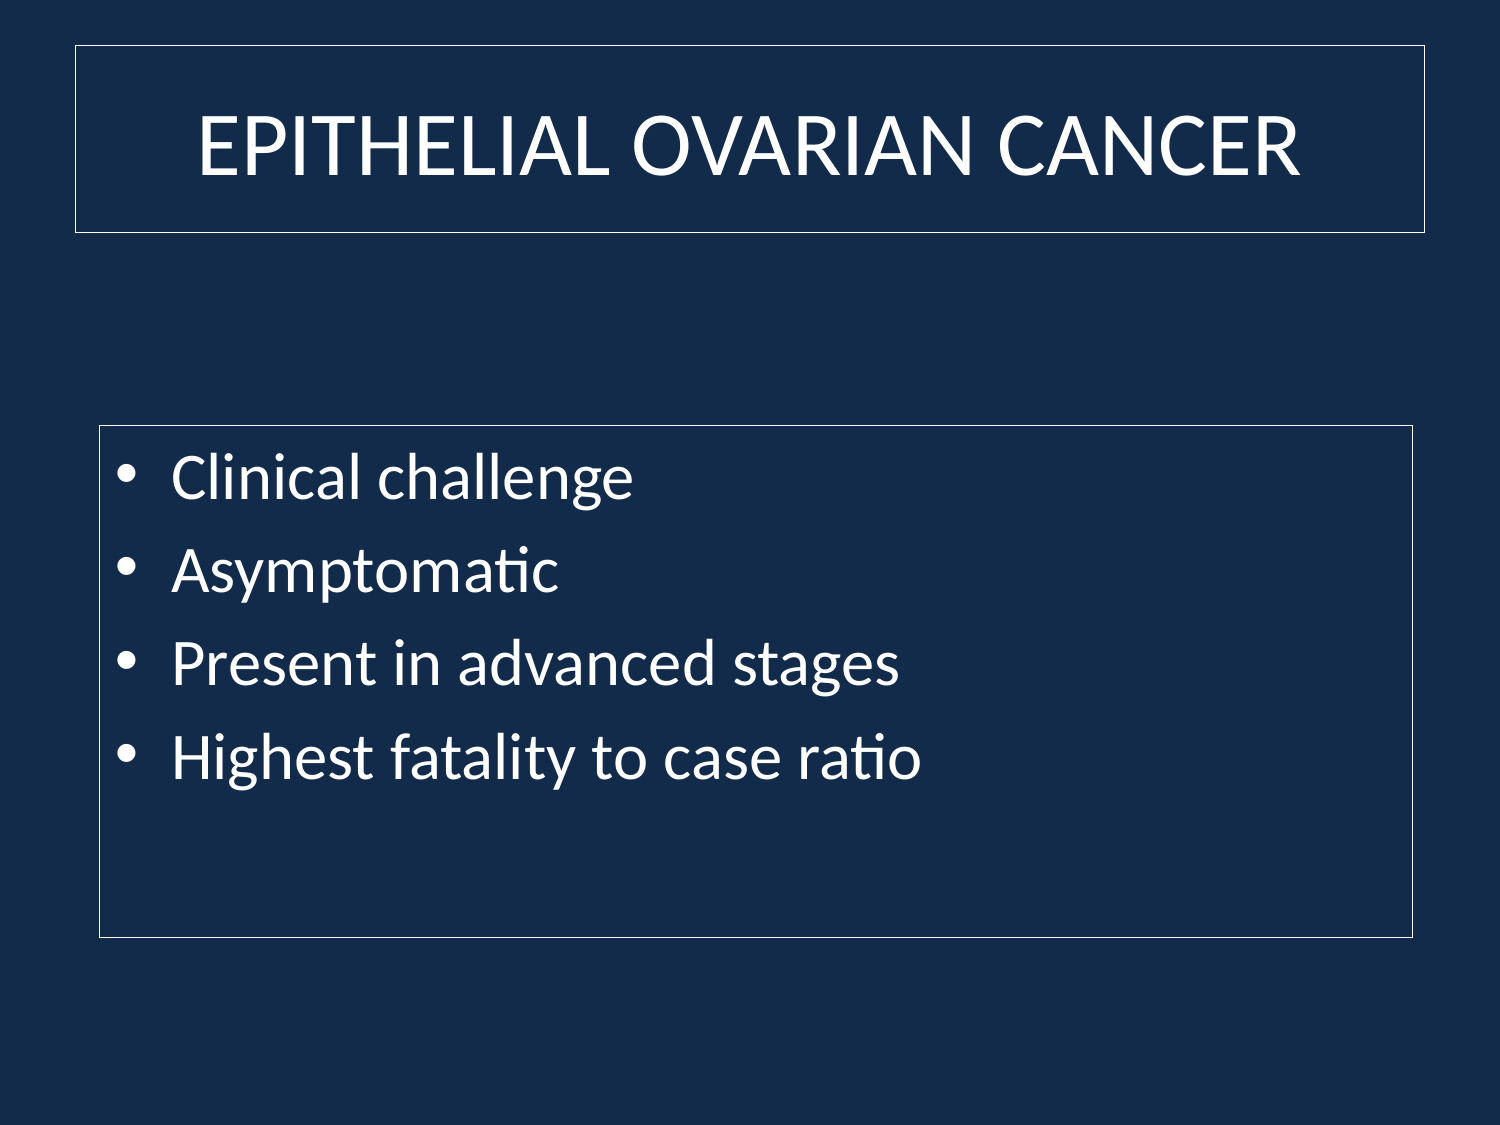

# EPITHELIAL OVARIAN CANCER
Clinical challenge
Asymptomatic
Present in advanced stages
Highest fatality to case ratio